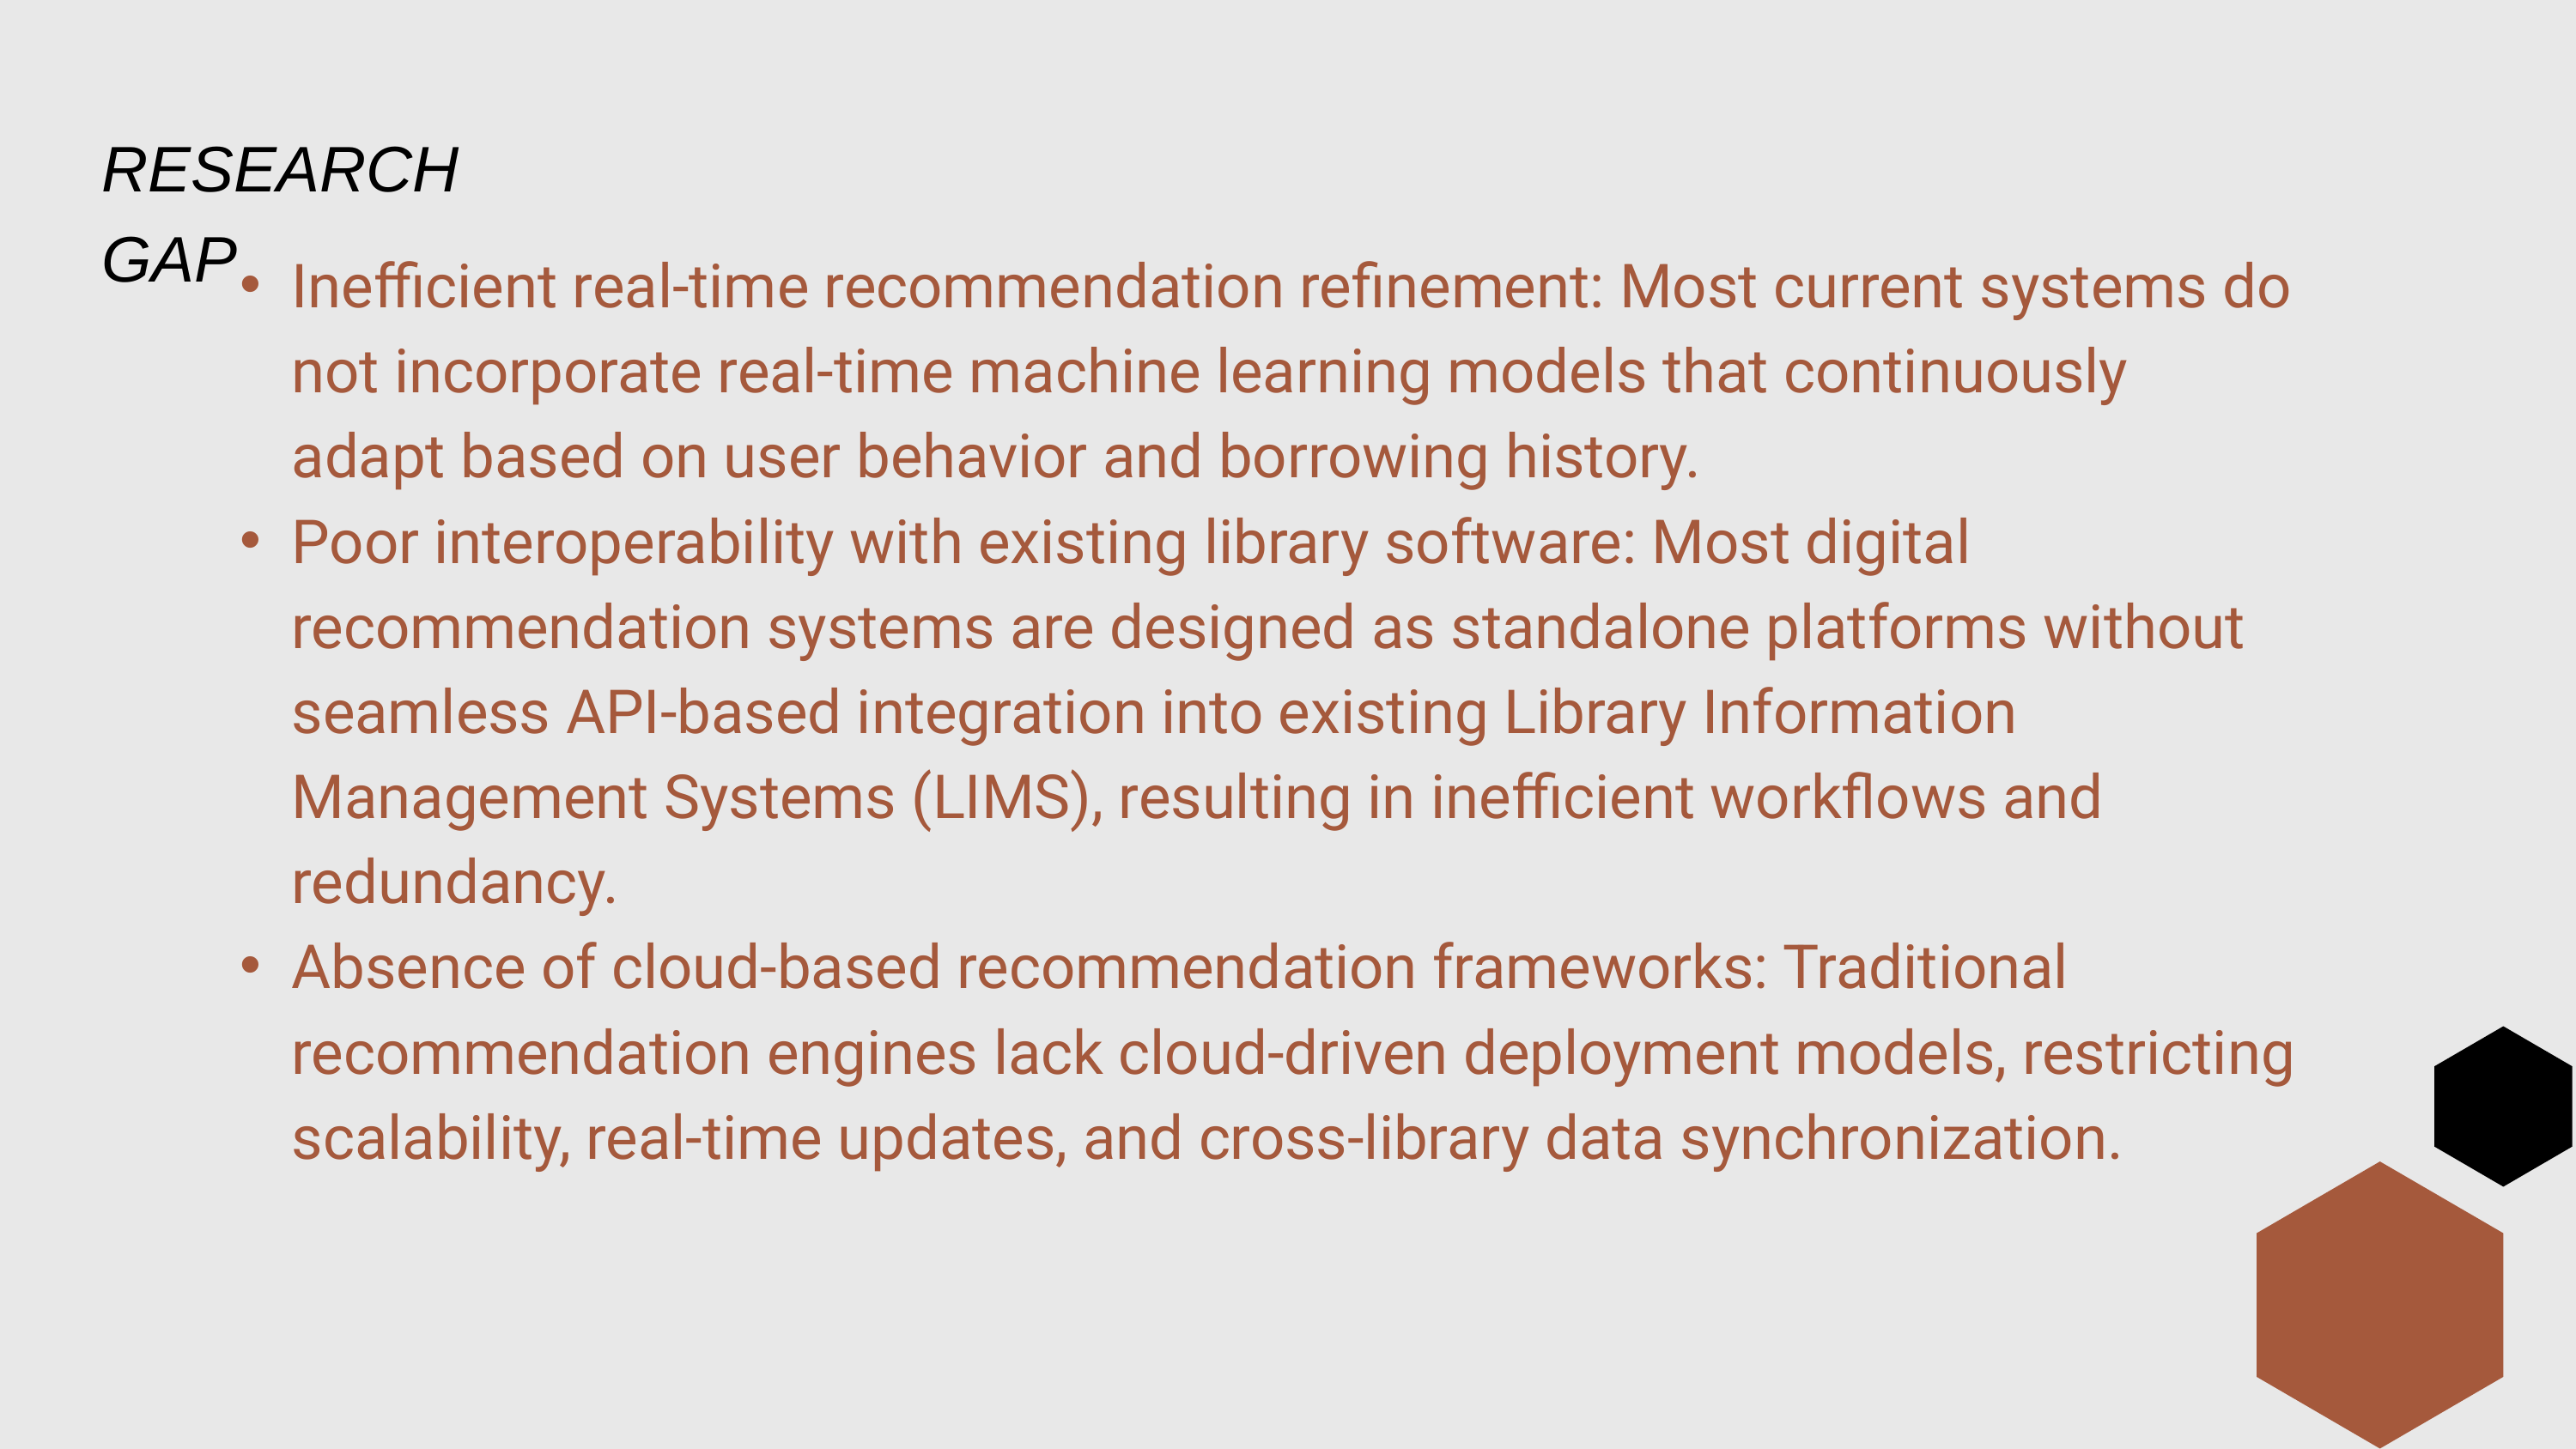

RESEARCH GAP
Inefficient real-time recommendation refinement: Most current systems do not incorporate real-time machine learning models that continuously adapt based on user behavior and borrowing history.
Poor interoperability with existing library software: Most digital recommendation systems are designed as standalone platforms without seamless API-based integration into existing Library Information Management Systems (LIMS), resulting in inefficient workflows and redundancy.
Absence of cloud-based recommendation frameworks: Traditional recommendation engines lack cloud-driven deployment models, restricting scalability, real-time updates, and cross-library data synchronization.